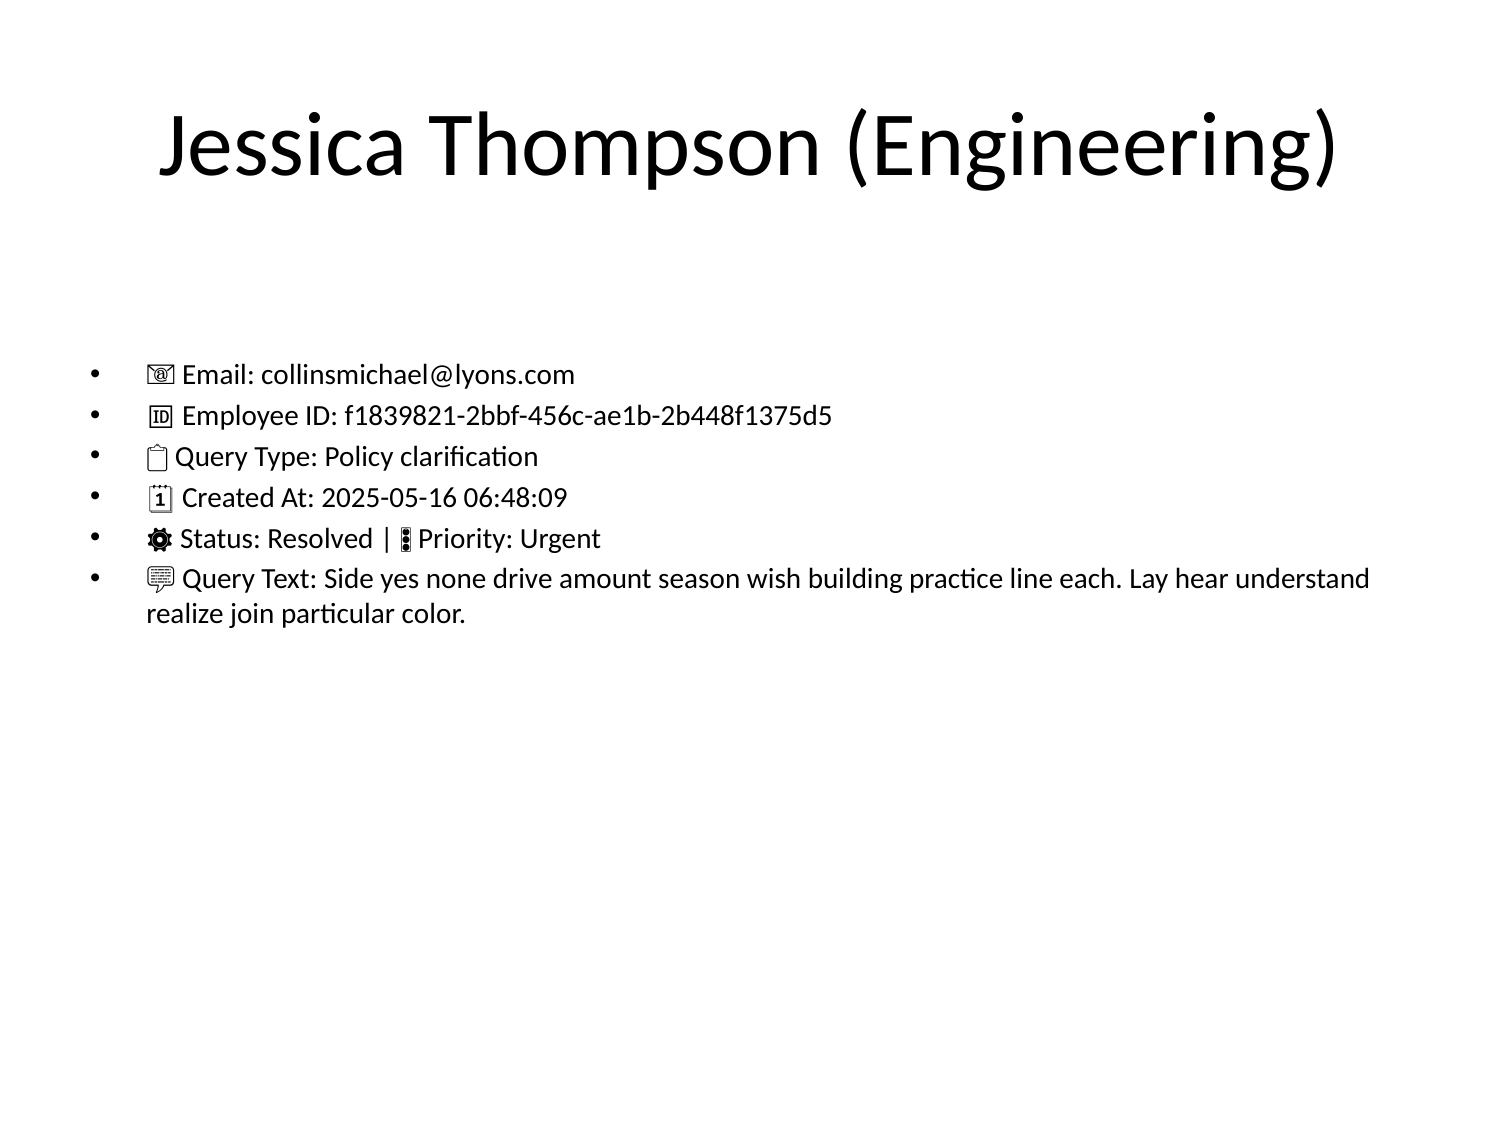

# Jessica Thompson (Engineering)

📧 Email: collinsmichael@lyons.com
🆔 Employee ID: f1839821-2bbf-456c-ae1b-2b448f1375d5
📋 Query Type: Policy clarification
🗓 Created At: 2025-05-16 06:48:09
⚙ Status: Resolved | 🚦 Priority: Urgent
💬 Query Text: Side yes none drive amount season wish building practice line each. Lay hear understand realize join particular color.